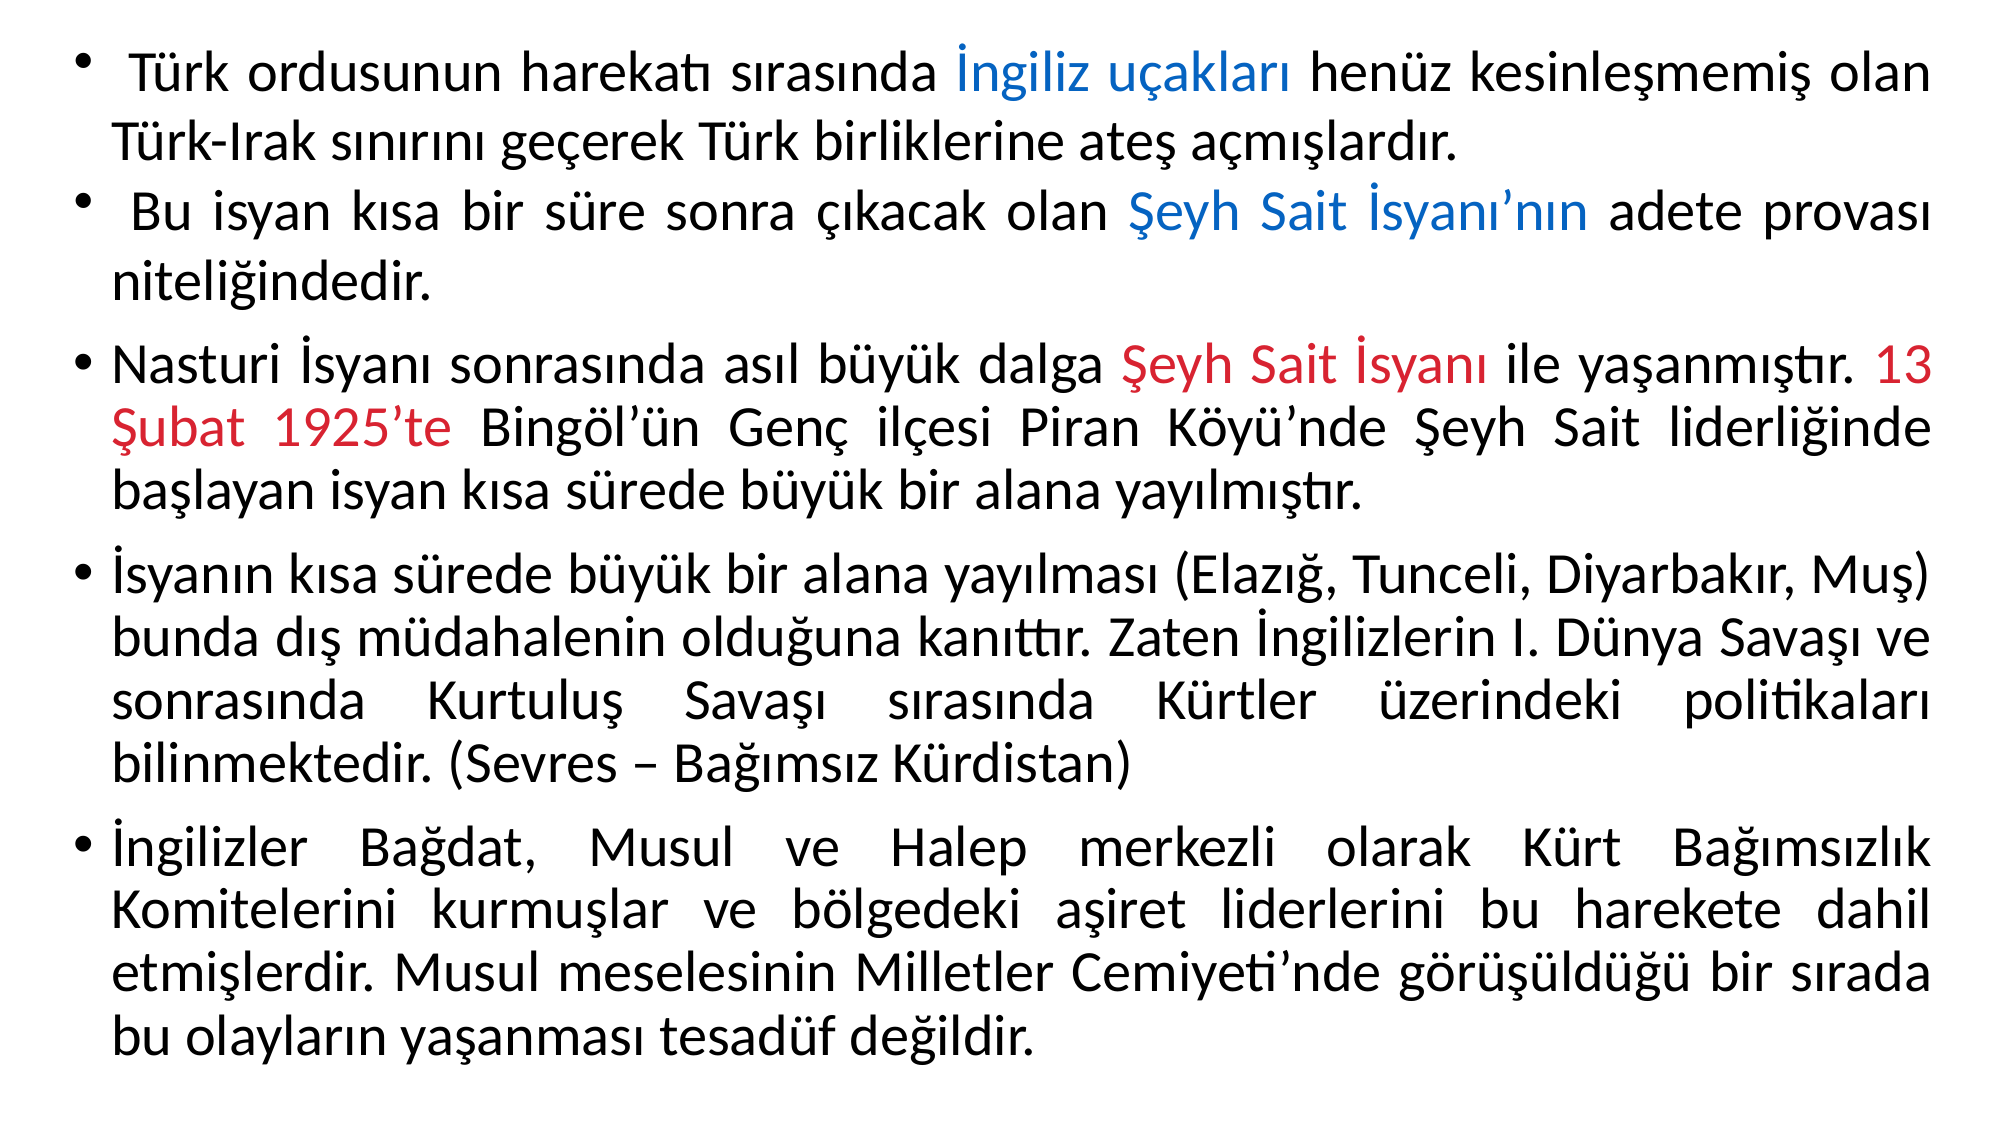

Türk ordusunun harekatı sırasında İngiliz uçakları henüz kesinleşmemiş olan Türk-Irak sınırını geçerek Türk birliklerine ateş açmışlardır.
 Bu isyan kısa bir süre sonra çıkacak olan Şeyh Sait İsyanı’nın adete provası niteliğindedir.
Nasturi İsyanı sonrasında asıl büyük dalga Şeyh Sait İsyanı ile yaşanmıştır. 13 Şubat 1925’te Bingöl’ün Genç ilçesi Piran Köyü’nde Şeyh Sait liderliğinde başlayan isyan kısa sürede büyük bir alana yayılmıştır.
İsyanın kısa sürede büyük bir alana yayılması (Elazığ, Tunceli, Diyarbakır, Muş) bunda dış müdahalenin olduğuna kanıttır. Zaten İngilizlerin I. Dünya Savaşı ve sonrasında Kurtuluş Savaşı sırasında Kürtler üzerindeki politikaları bilinmektedir. (Sevres – Bağımsız Kürdistan)
İngilizler Bağdat, Musul ve Halep merkezli olarak Kürt Bağımsızlık Komitelerini kurmuşlar ve bölgedeki aşiret liderlerini bu harekete dahil etmişlerdir. Musul meselesinin Milletler Cemiyeti’nde görüşüldüğü bir sırada bu olayların yaşanması tesadüf değildir.